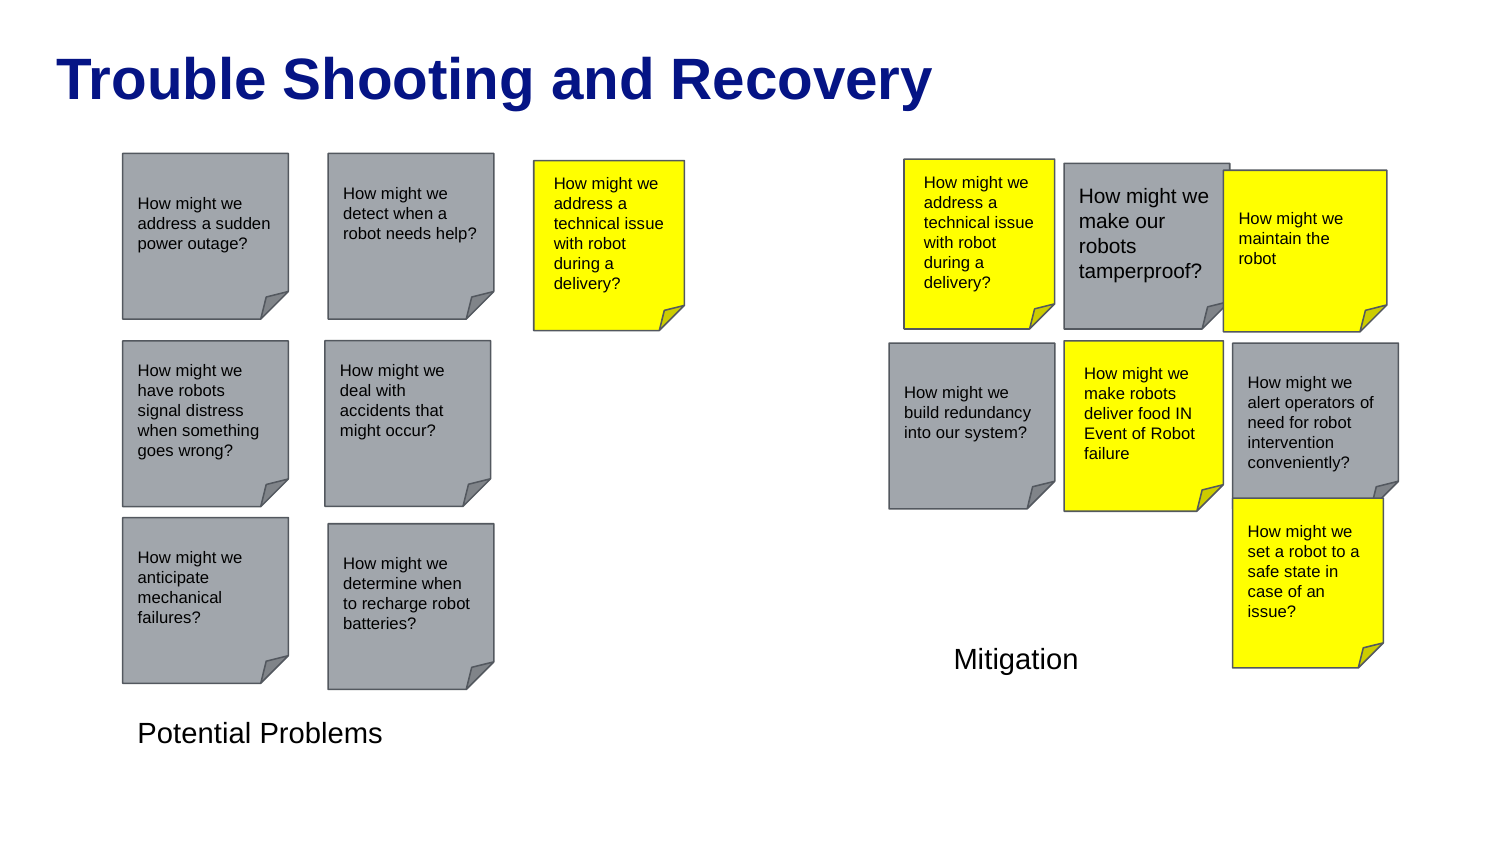

# Trouble Shooting and Recovery
How might we address a sudden power outage?
How might we detect when a robot needs help?

How might we address a technical issue with robot during a delivery?
How might we address a technical issue with robot during a delivery?
How might we make our robots tamperproof?
How might we maintain the robot
How might we deal with accidents that might occur?

How might we make robots deliver food IN Event of Robot failure
How might we have robots signal distress when something goes wrong?
How might we build redundancy into our system?

How might we alert operators of need for robot intervention conveniently?

How might we set a robot to a safe state in case of an issue?
How might we anticipate mechanical failures?
How might we determine when to recharge robot batteries?
Mitigation
Potential Problems